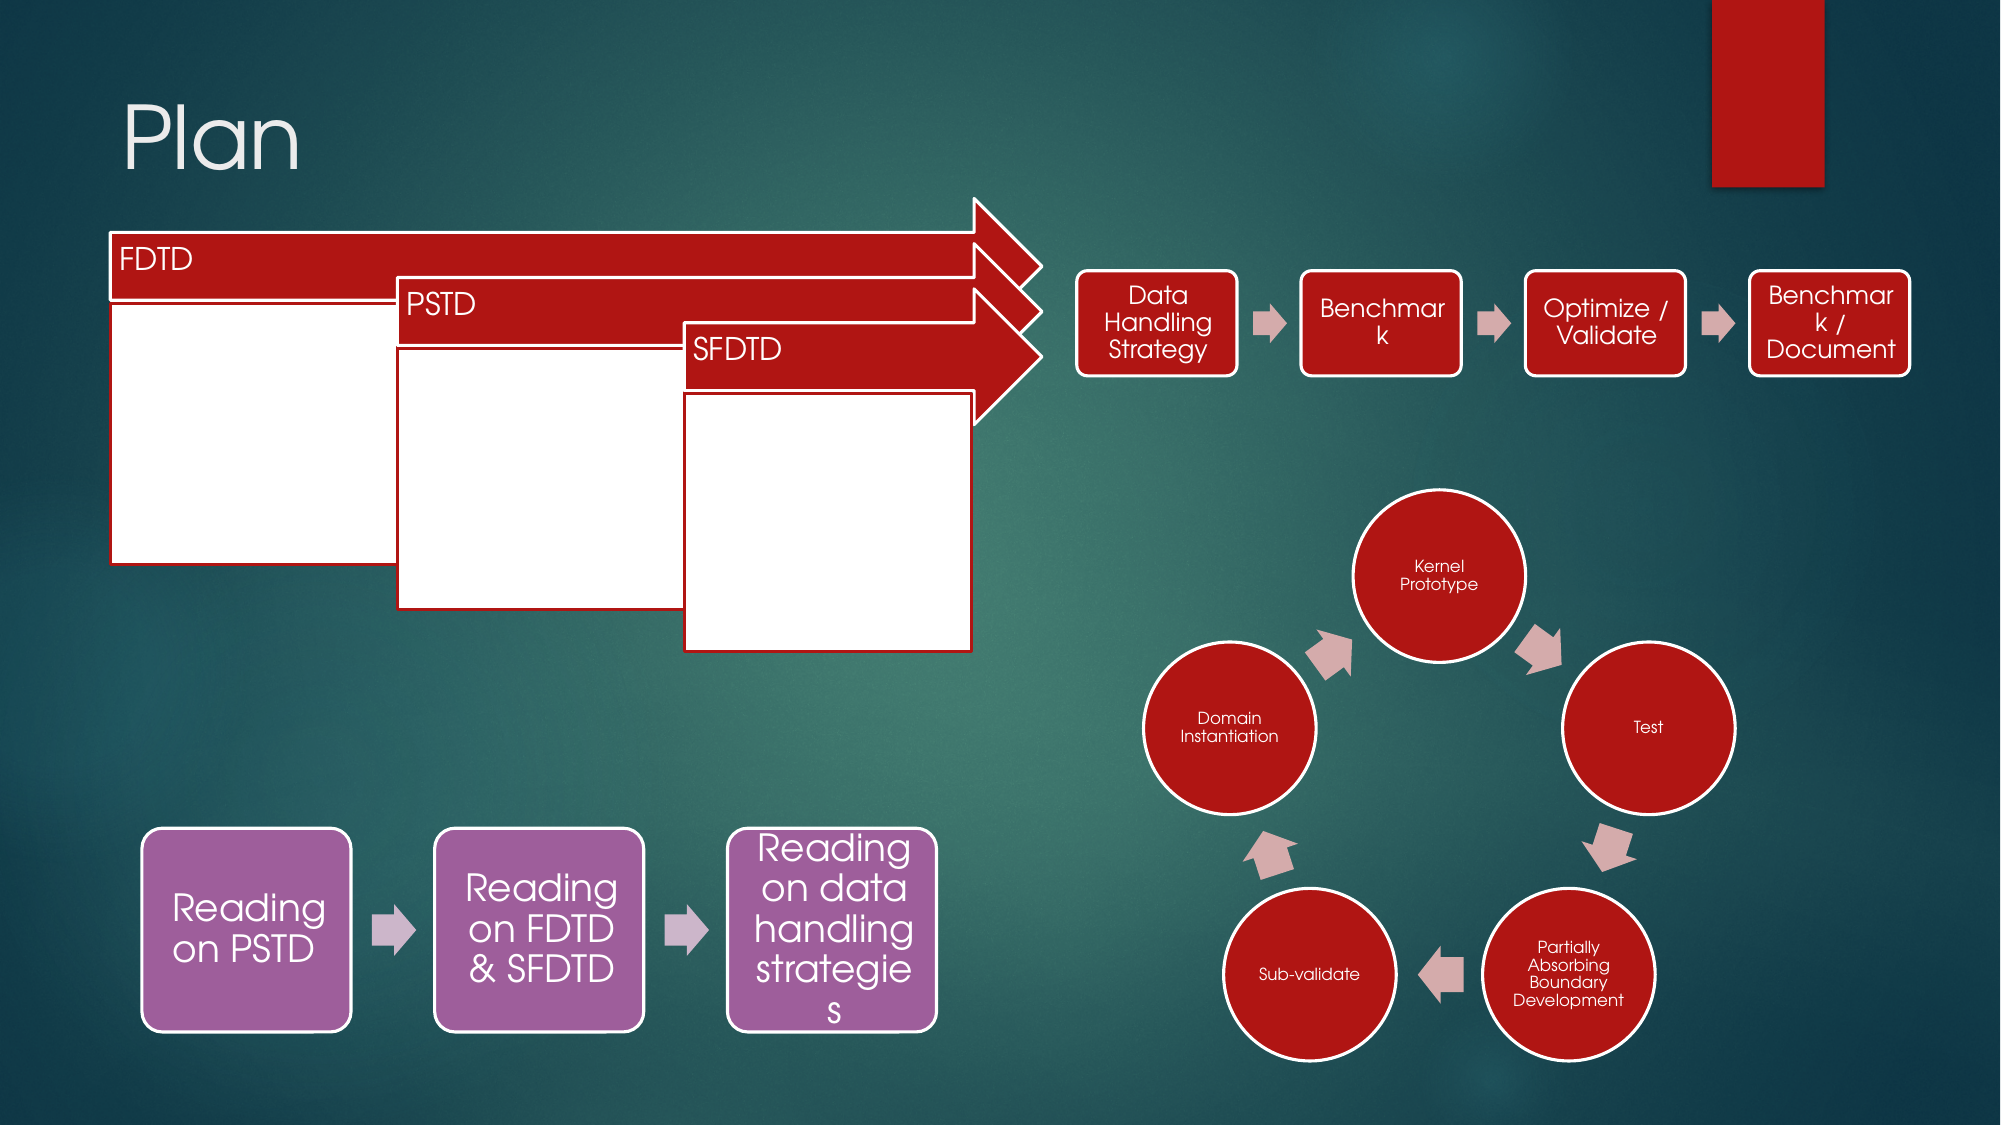

# Plan
Data Handling Strategy

Benchmark

Optimize / Validate

Benchmark / Document
FDTD
1D
sub-validate
2D
sub-validate
3D
Validate
PSTD
1D
sub-validate
2D
sub-validate
3D
Validate
SFDTD
1D
sub-validate
2D
sub-validate
3D
Validate
Kernel Prototype

Test

Partially Absorbing Boundary Development

Sub-validate

Domain Instantiation

Reading on PSTD

Reading on FDTD & SFDTD

Reading on data handling strategies